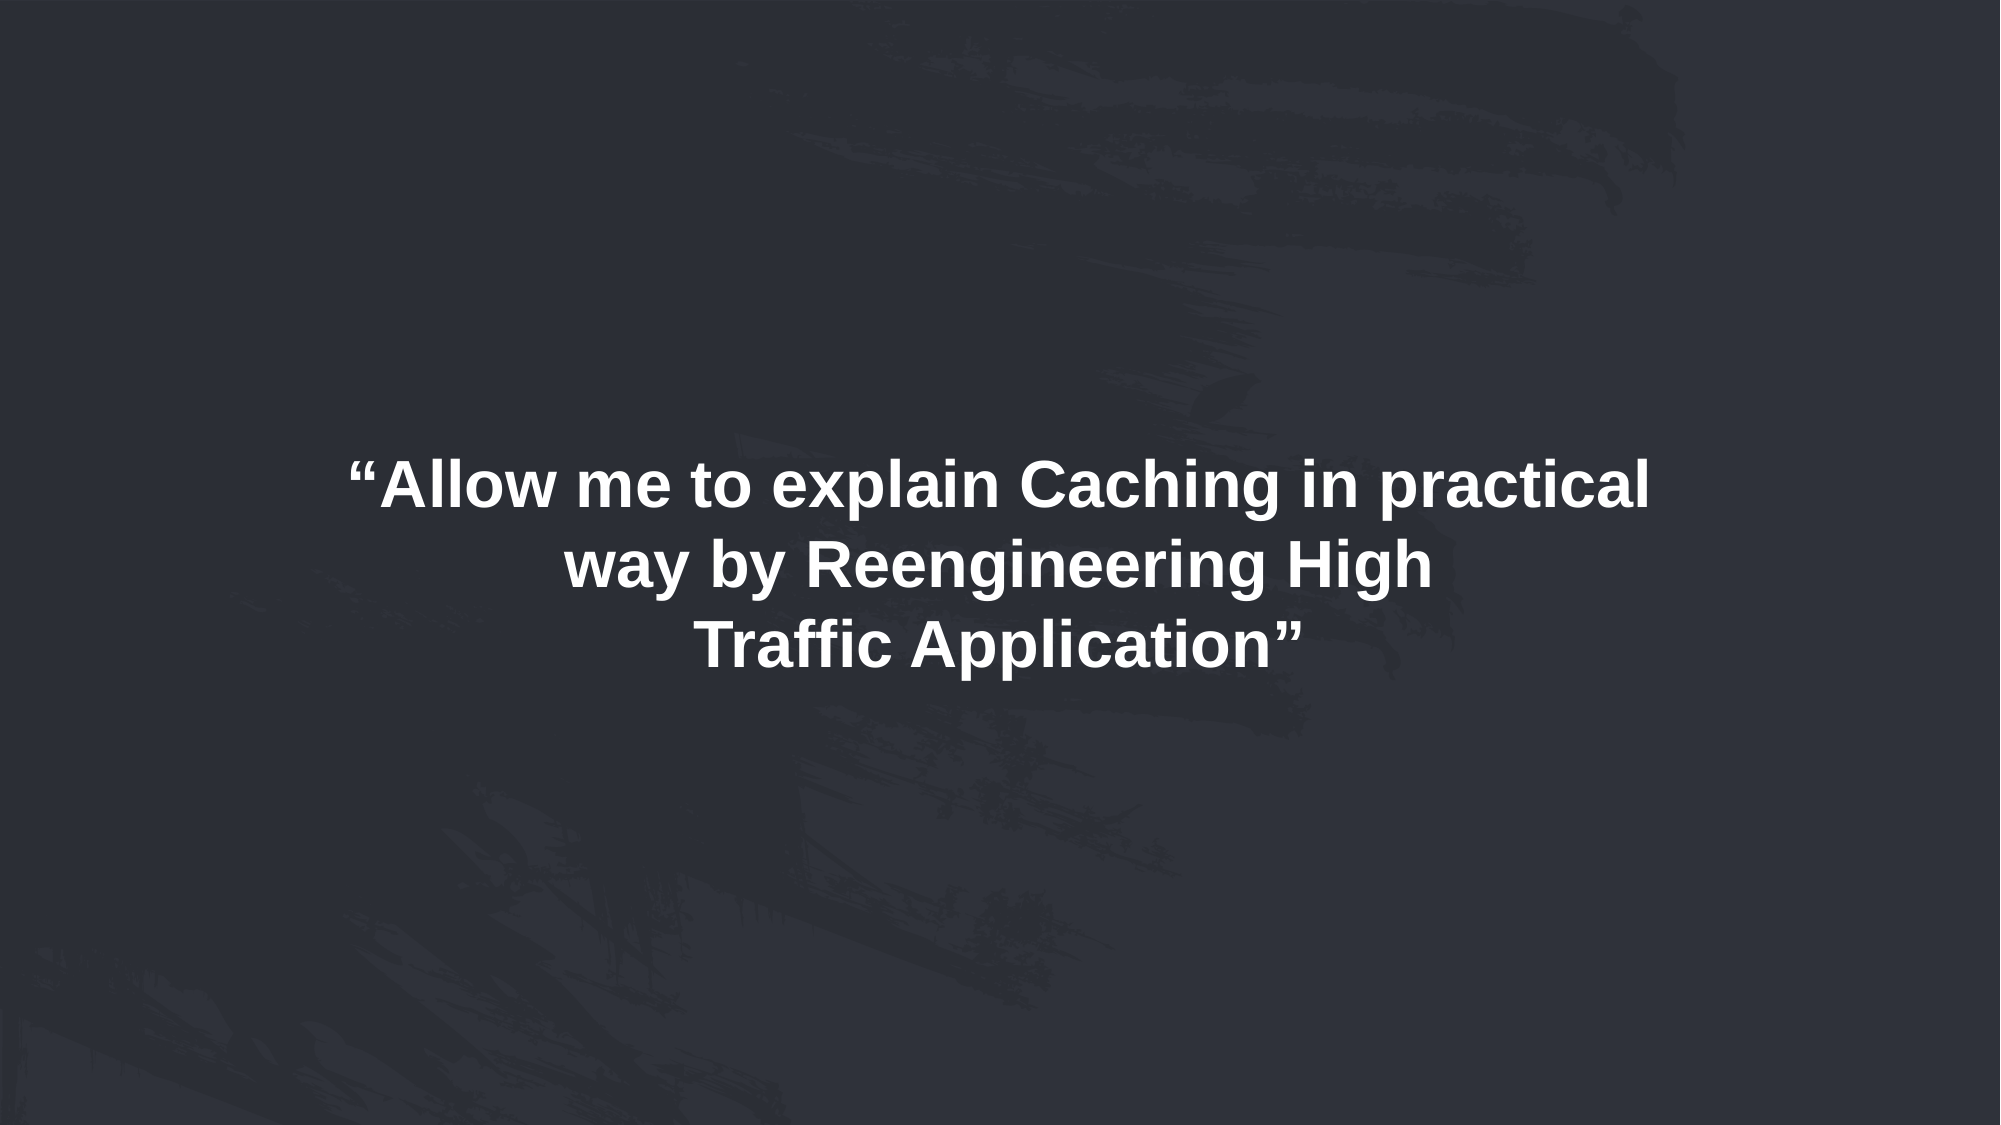

“Allow me to explain Caching in practical
 way by Reengineering High
Traffic Application”